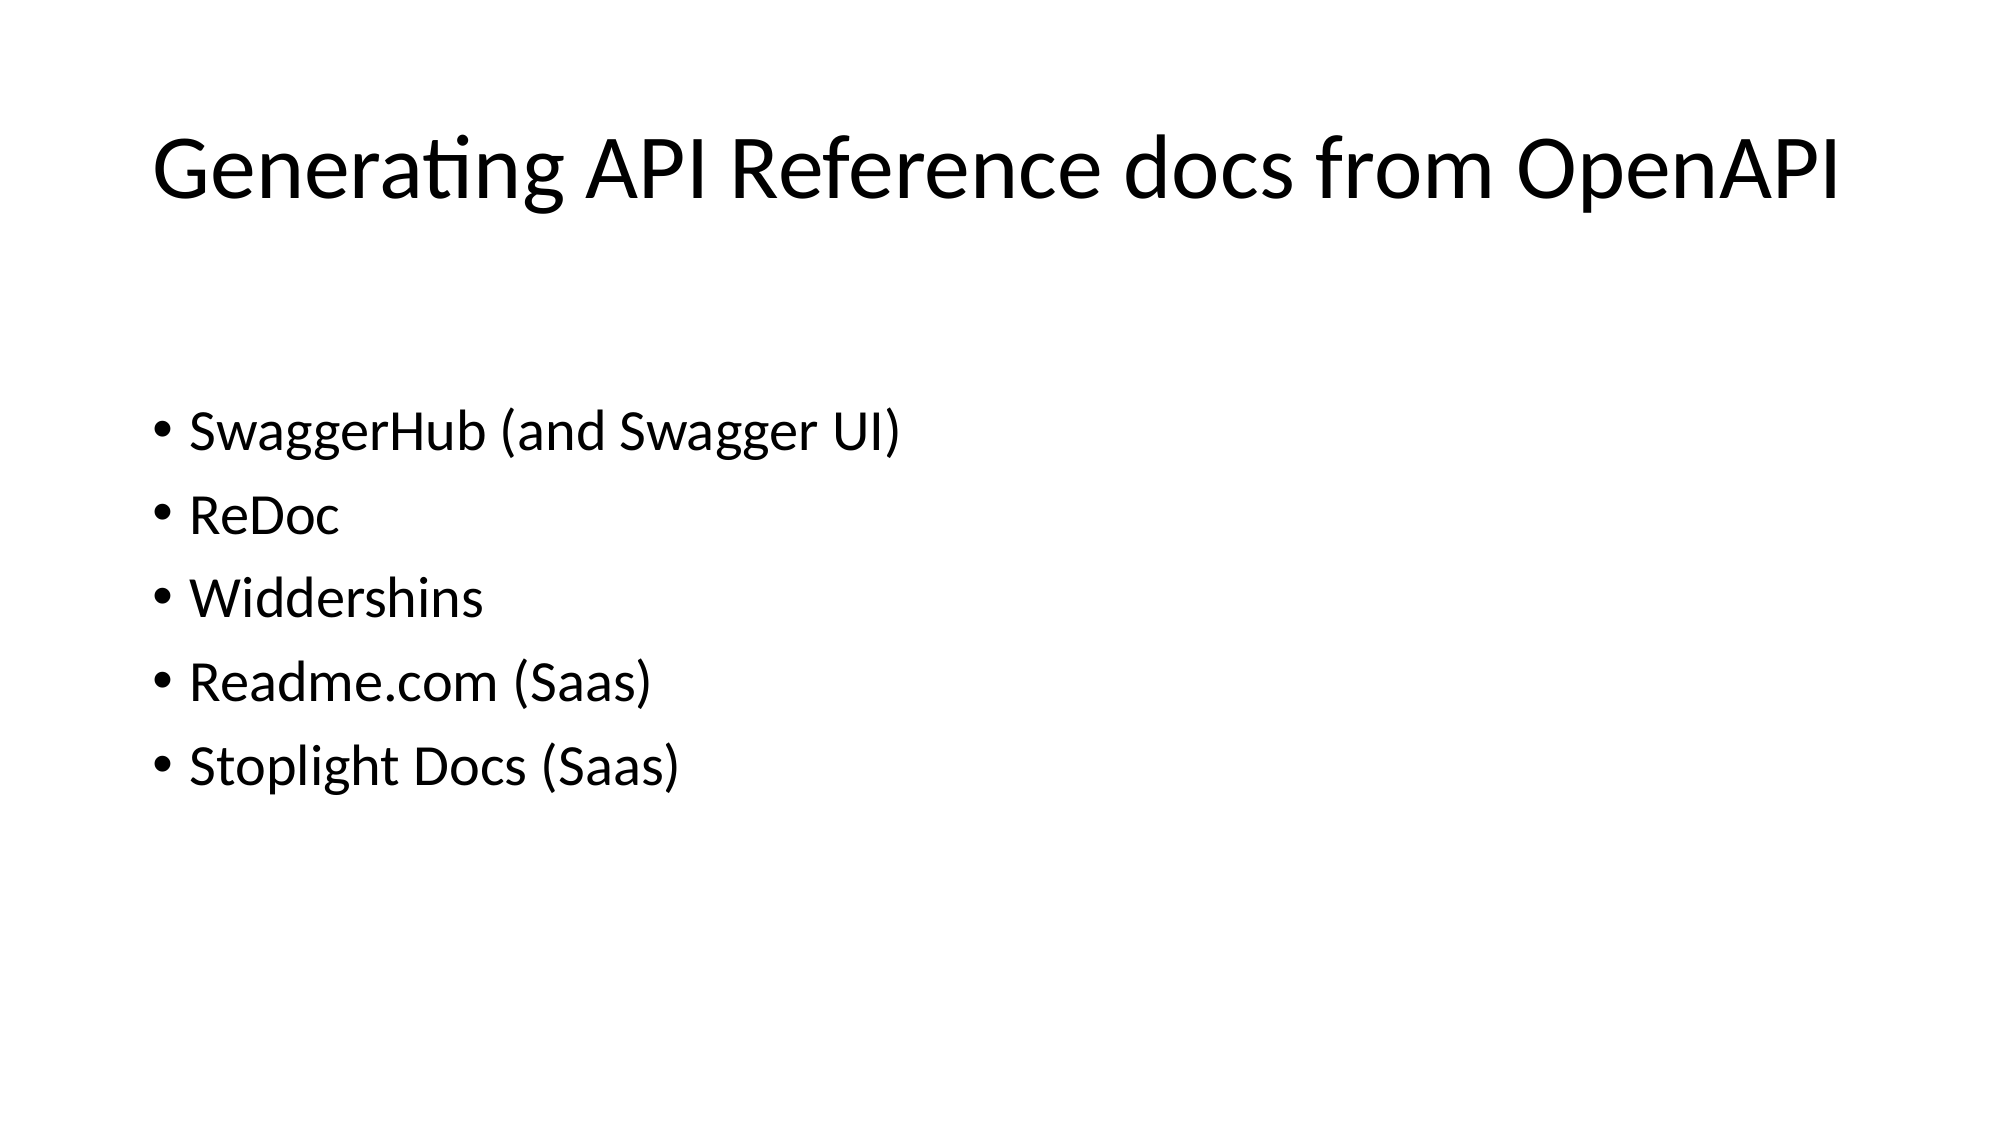

# Generating API Reference docs from OpenAPI
SwaggerHub (and Swagger UI)
ReDoc
Widdershins
Readme.com (Saas)
Stoplight Docs (Saas)